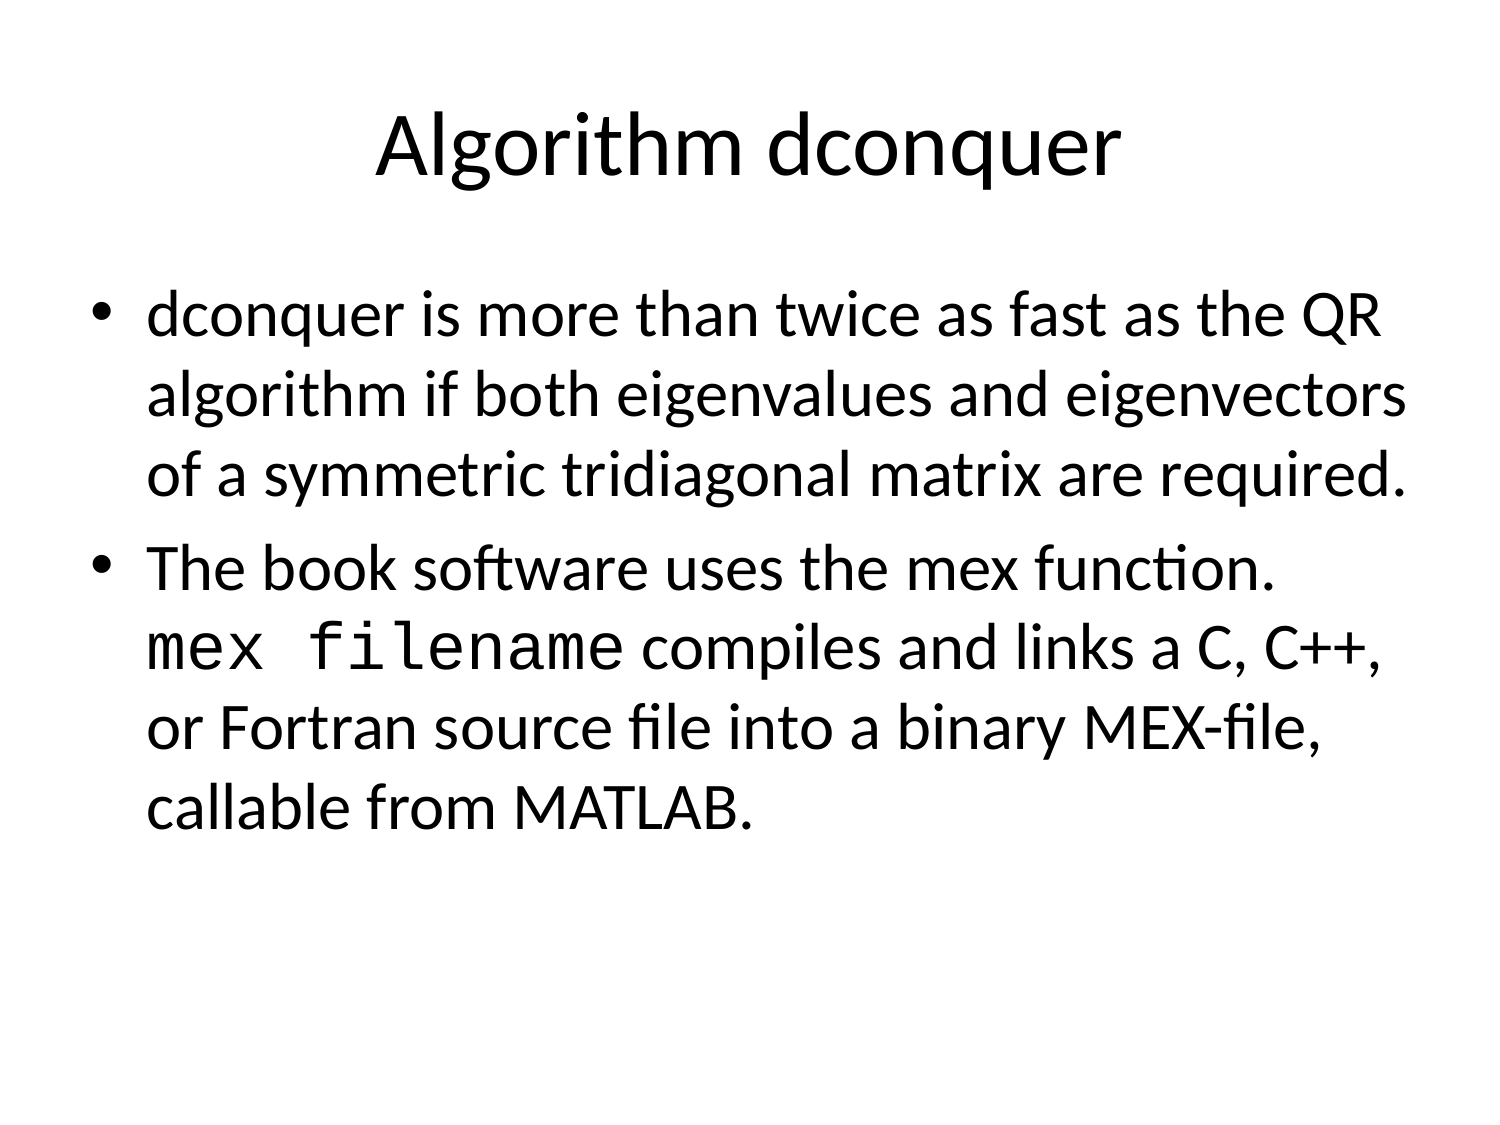

# Algorithm dconquer
dconquer is more than twice as fast as the QR algorithm if both eigenvalues and eigenvectors of a symmetric tridiagonal matrix are required.
The book software uses the mex function. mex filename compiles and links a C, C++, or Fortran source file into a binary MEX-file, callable from MATLAB.